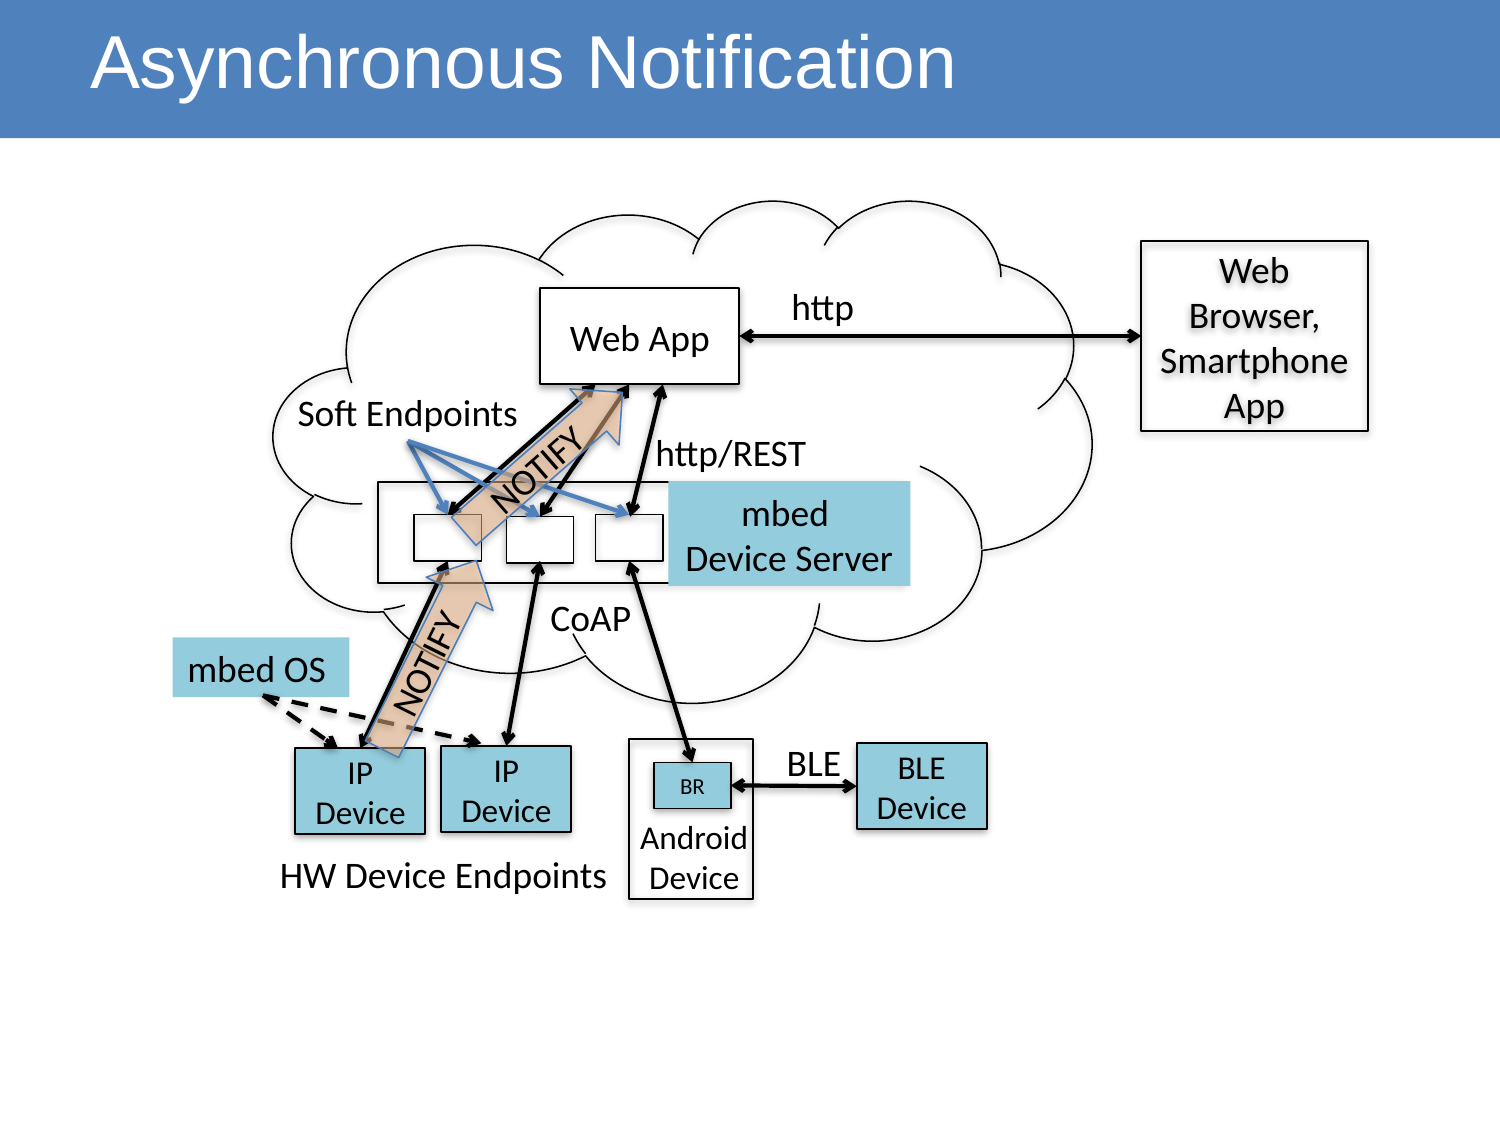

# Asynchronous Notification

Web Browser, Smartphone App
http
Web App
Soft Endpoints
http/REST
NOTIFY
mbed
Device Server

CoAP
NOTIFY
mbed OS
BLE

BLE Device
IP Device
IP Device
BR
Android Device
HW Device Endpoints